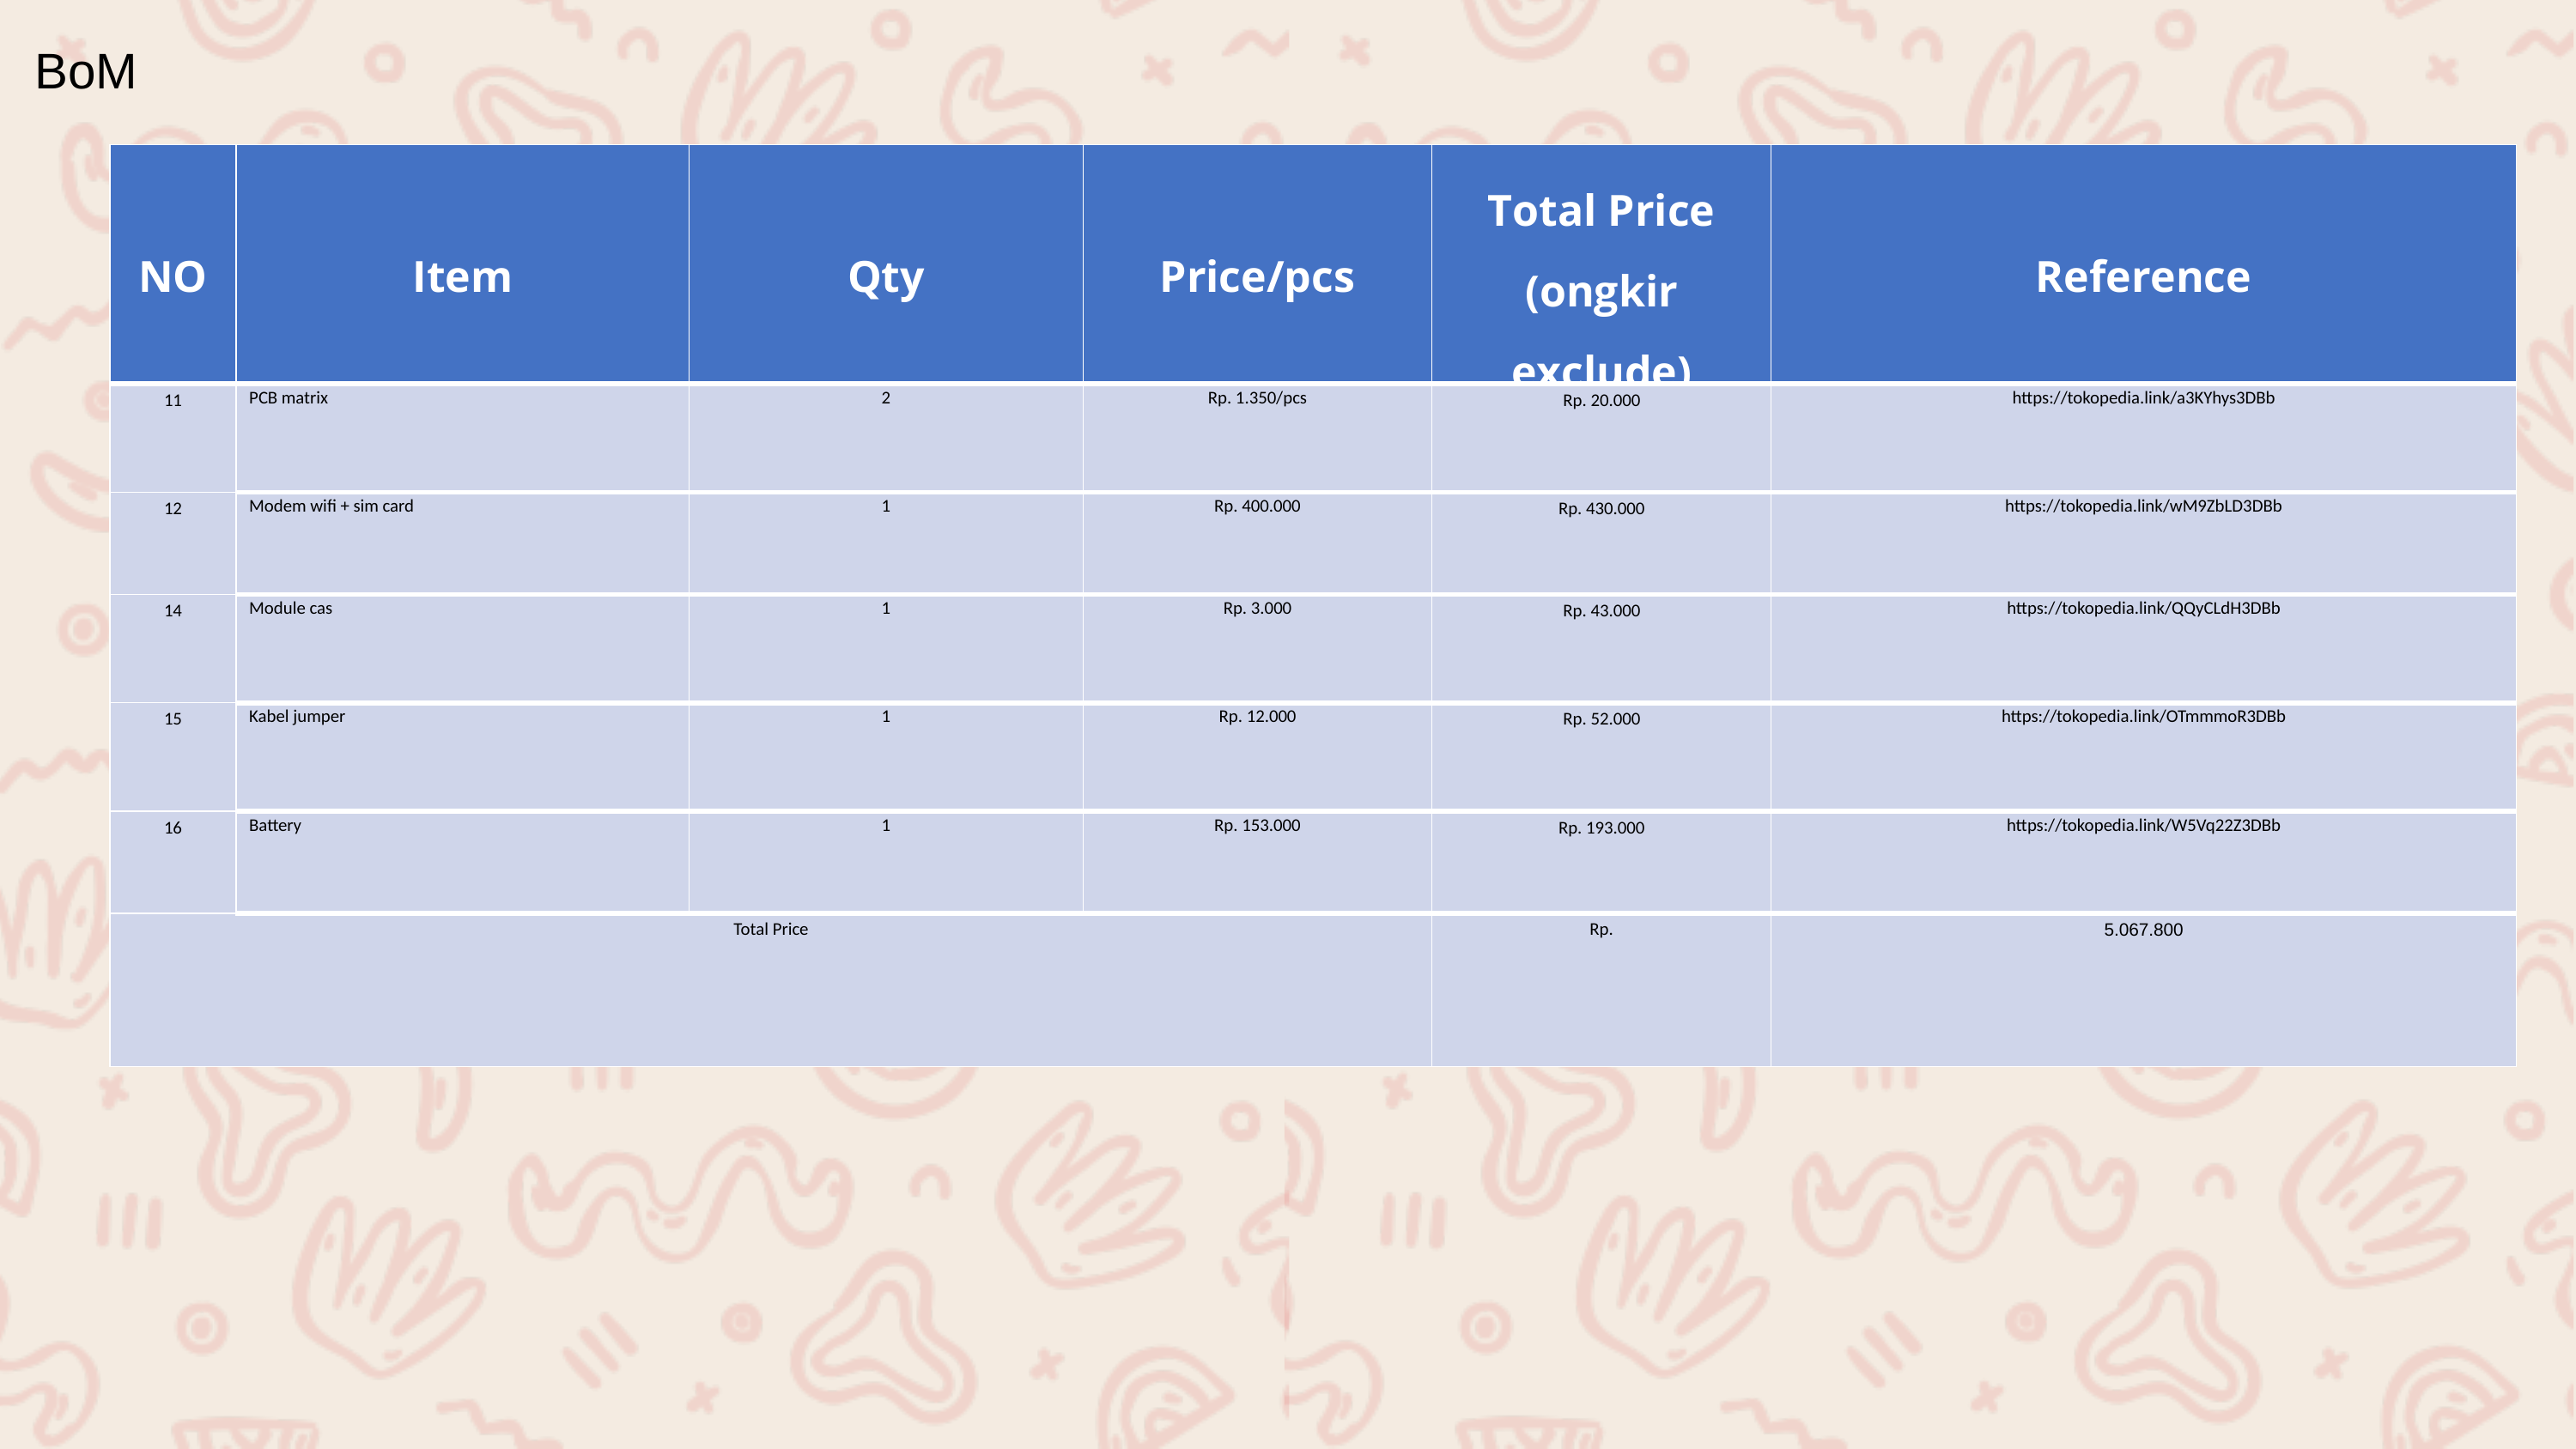

BoM
| NO | Item | Qty | Price/pcs | Total Price (ongkir exclude) | Reference |
| --- | --- | --- | --- | --- | --- |
| 11 | PCB matrix | 2 | Rp. 1.350/pcs | Rp. 20.000 | https://tokopedia.link/a3KYhys3DBb |
| 12 | Modem wifi + sim card | 1 | Rp. 400.000 | Rp. 430.000 | https://tokopedia.link/wM9ZbLD3DBb |
| 14 | Module cas | 1 | Rp. 3.000 | Rp. 43.000 | https://tokopedia.link/QQyCLdH3DBb |
| 15 | Kabel jumper | 1 | Rp. 12.000 | Rp. 52.000 | https://tokopedia.link/OTmmmoR3DBb |
| 16 | Battery | 1 | Rp. 153.000 | Rp. 193.000 | https://tokopedia.link/W5Vq22Z3DBb |
| Total Price |  |  |  | Rp. | 5.067.800 |